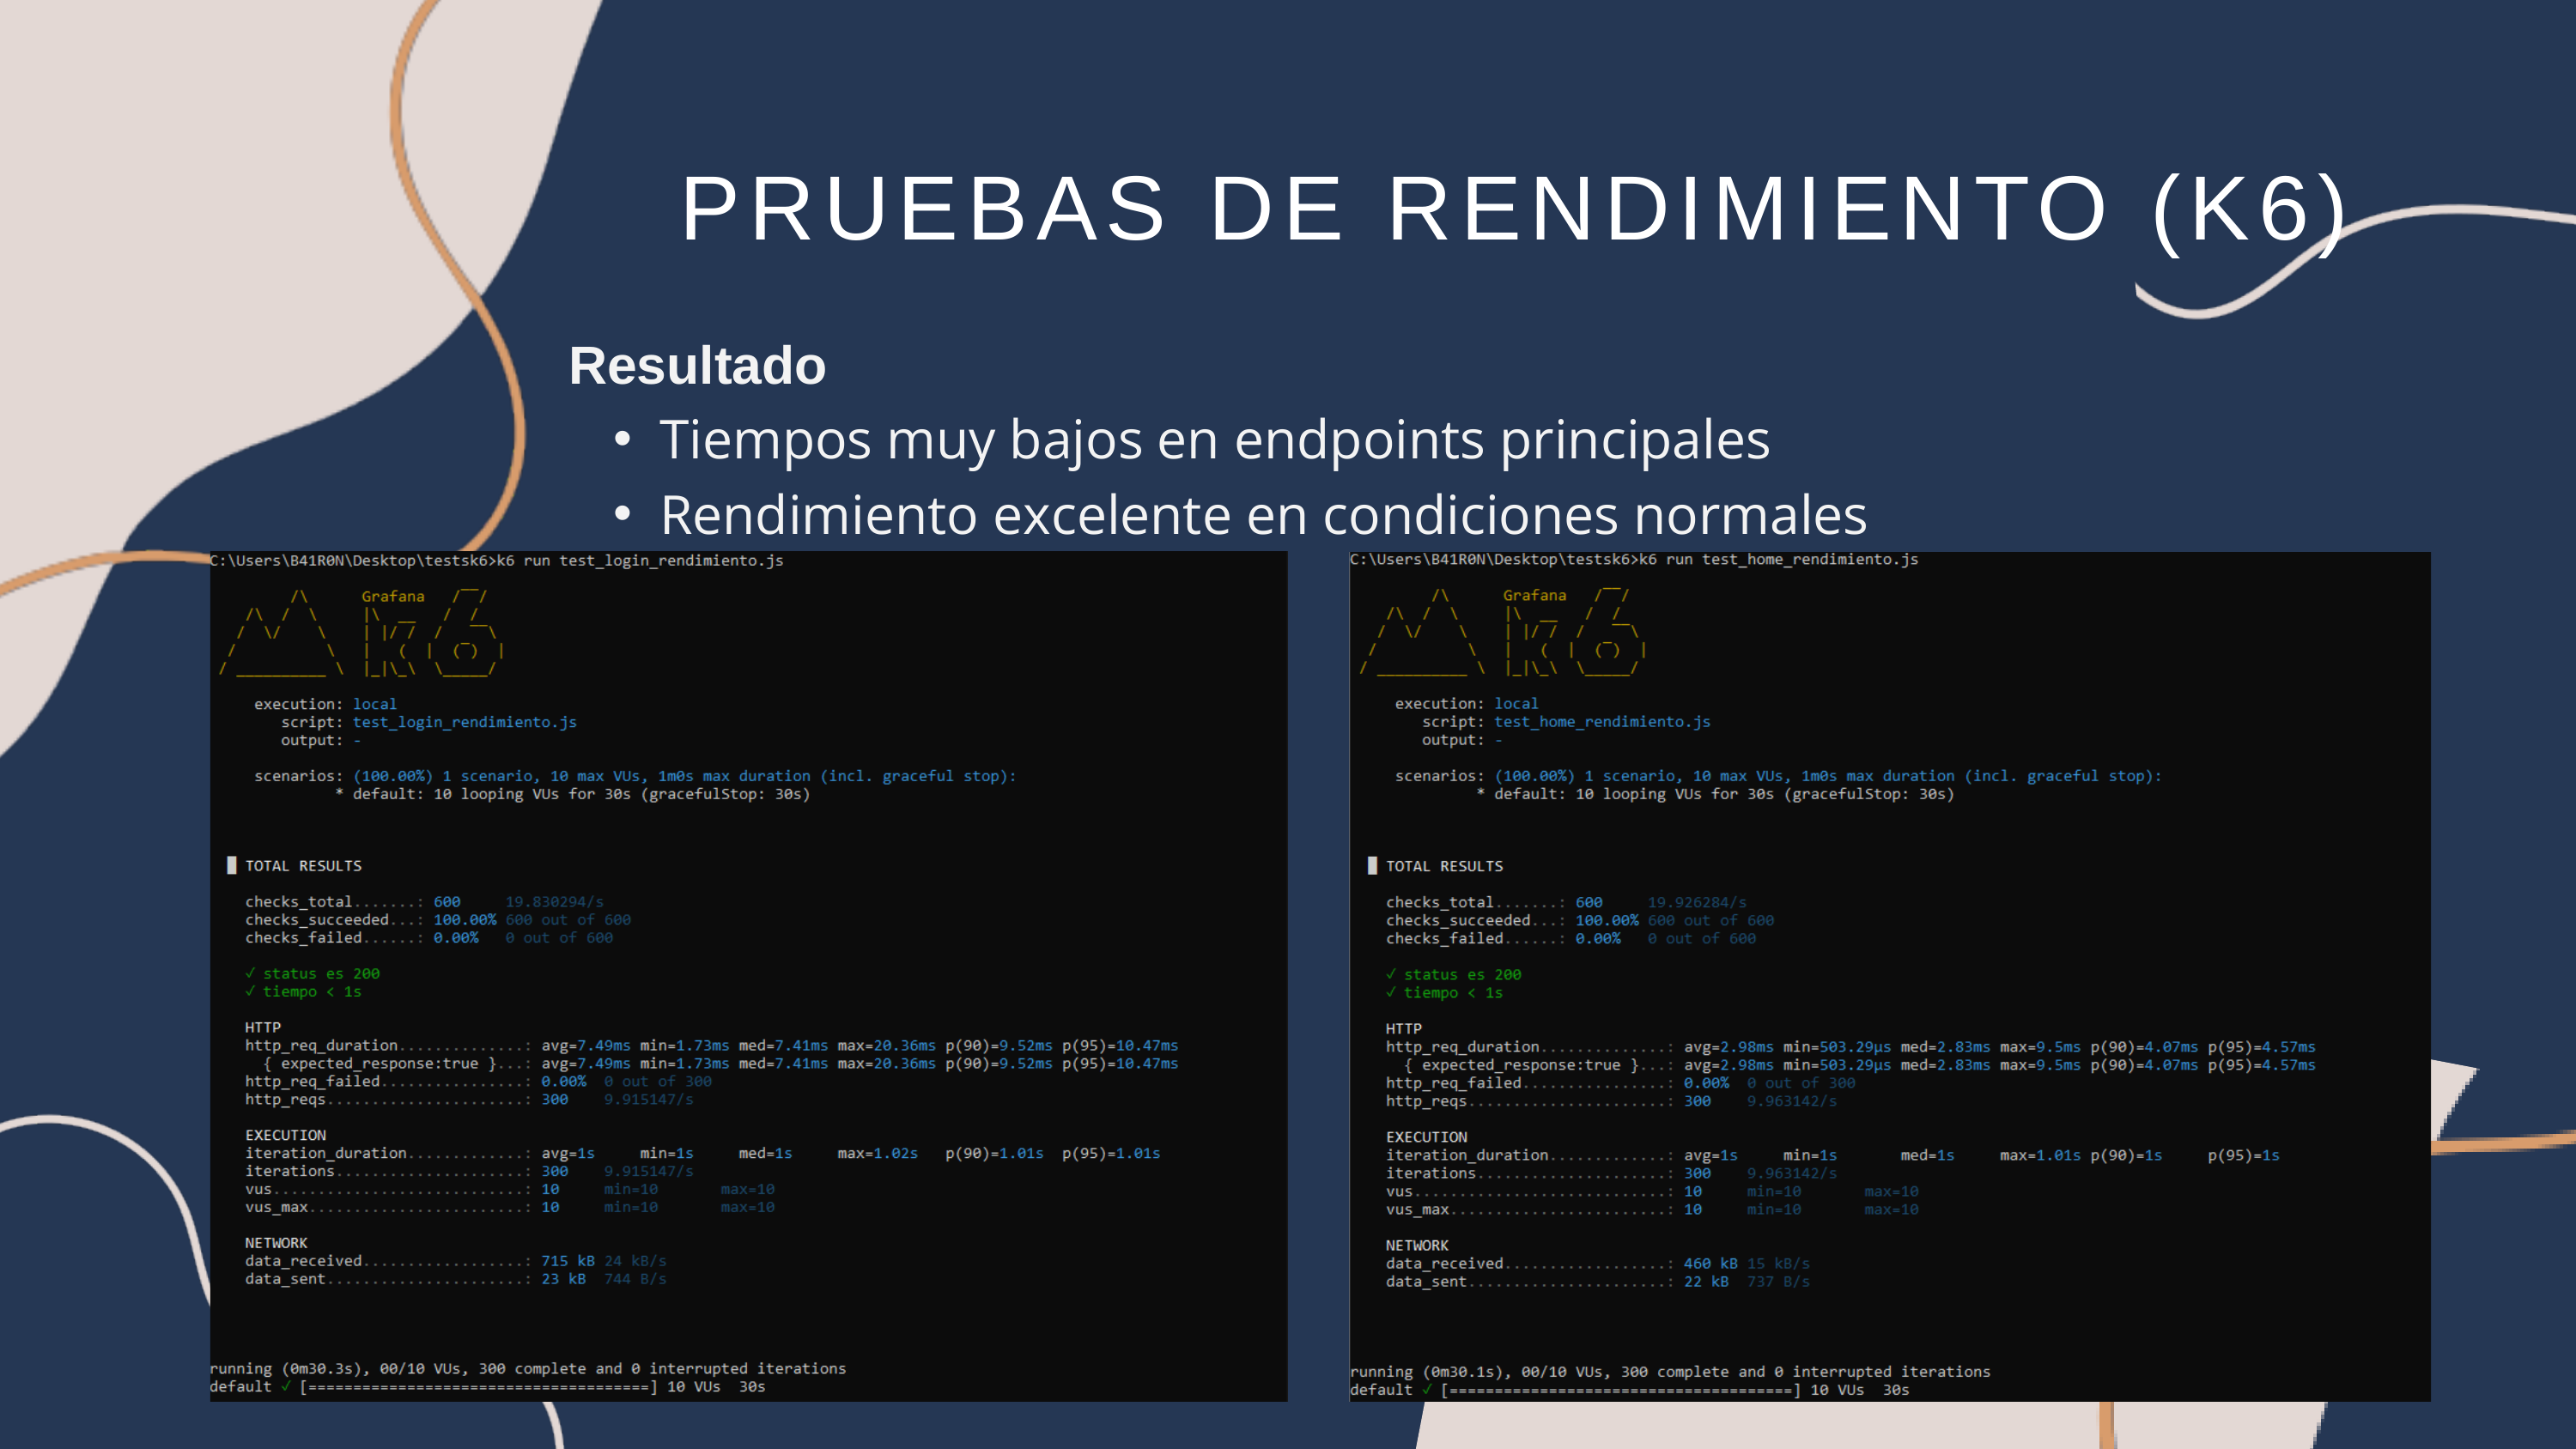

PRUEBAS DE RENDIMIENTO (K6)
Resultado
Tiempos muy bajos en endpoints principales
Rendimiento excelente en condiciones normales